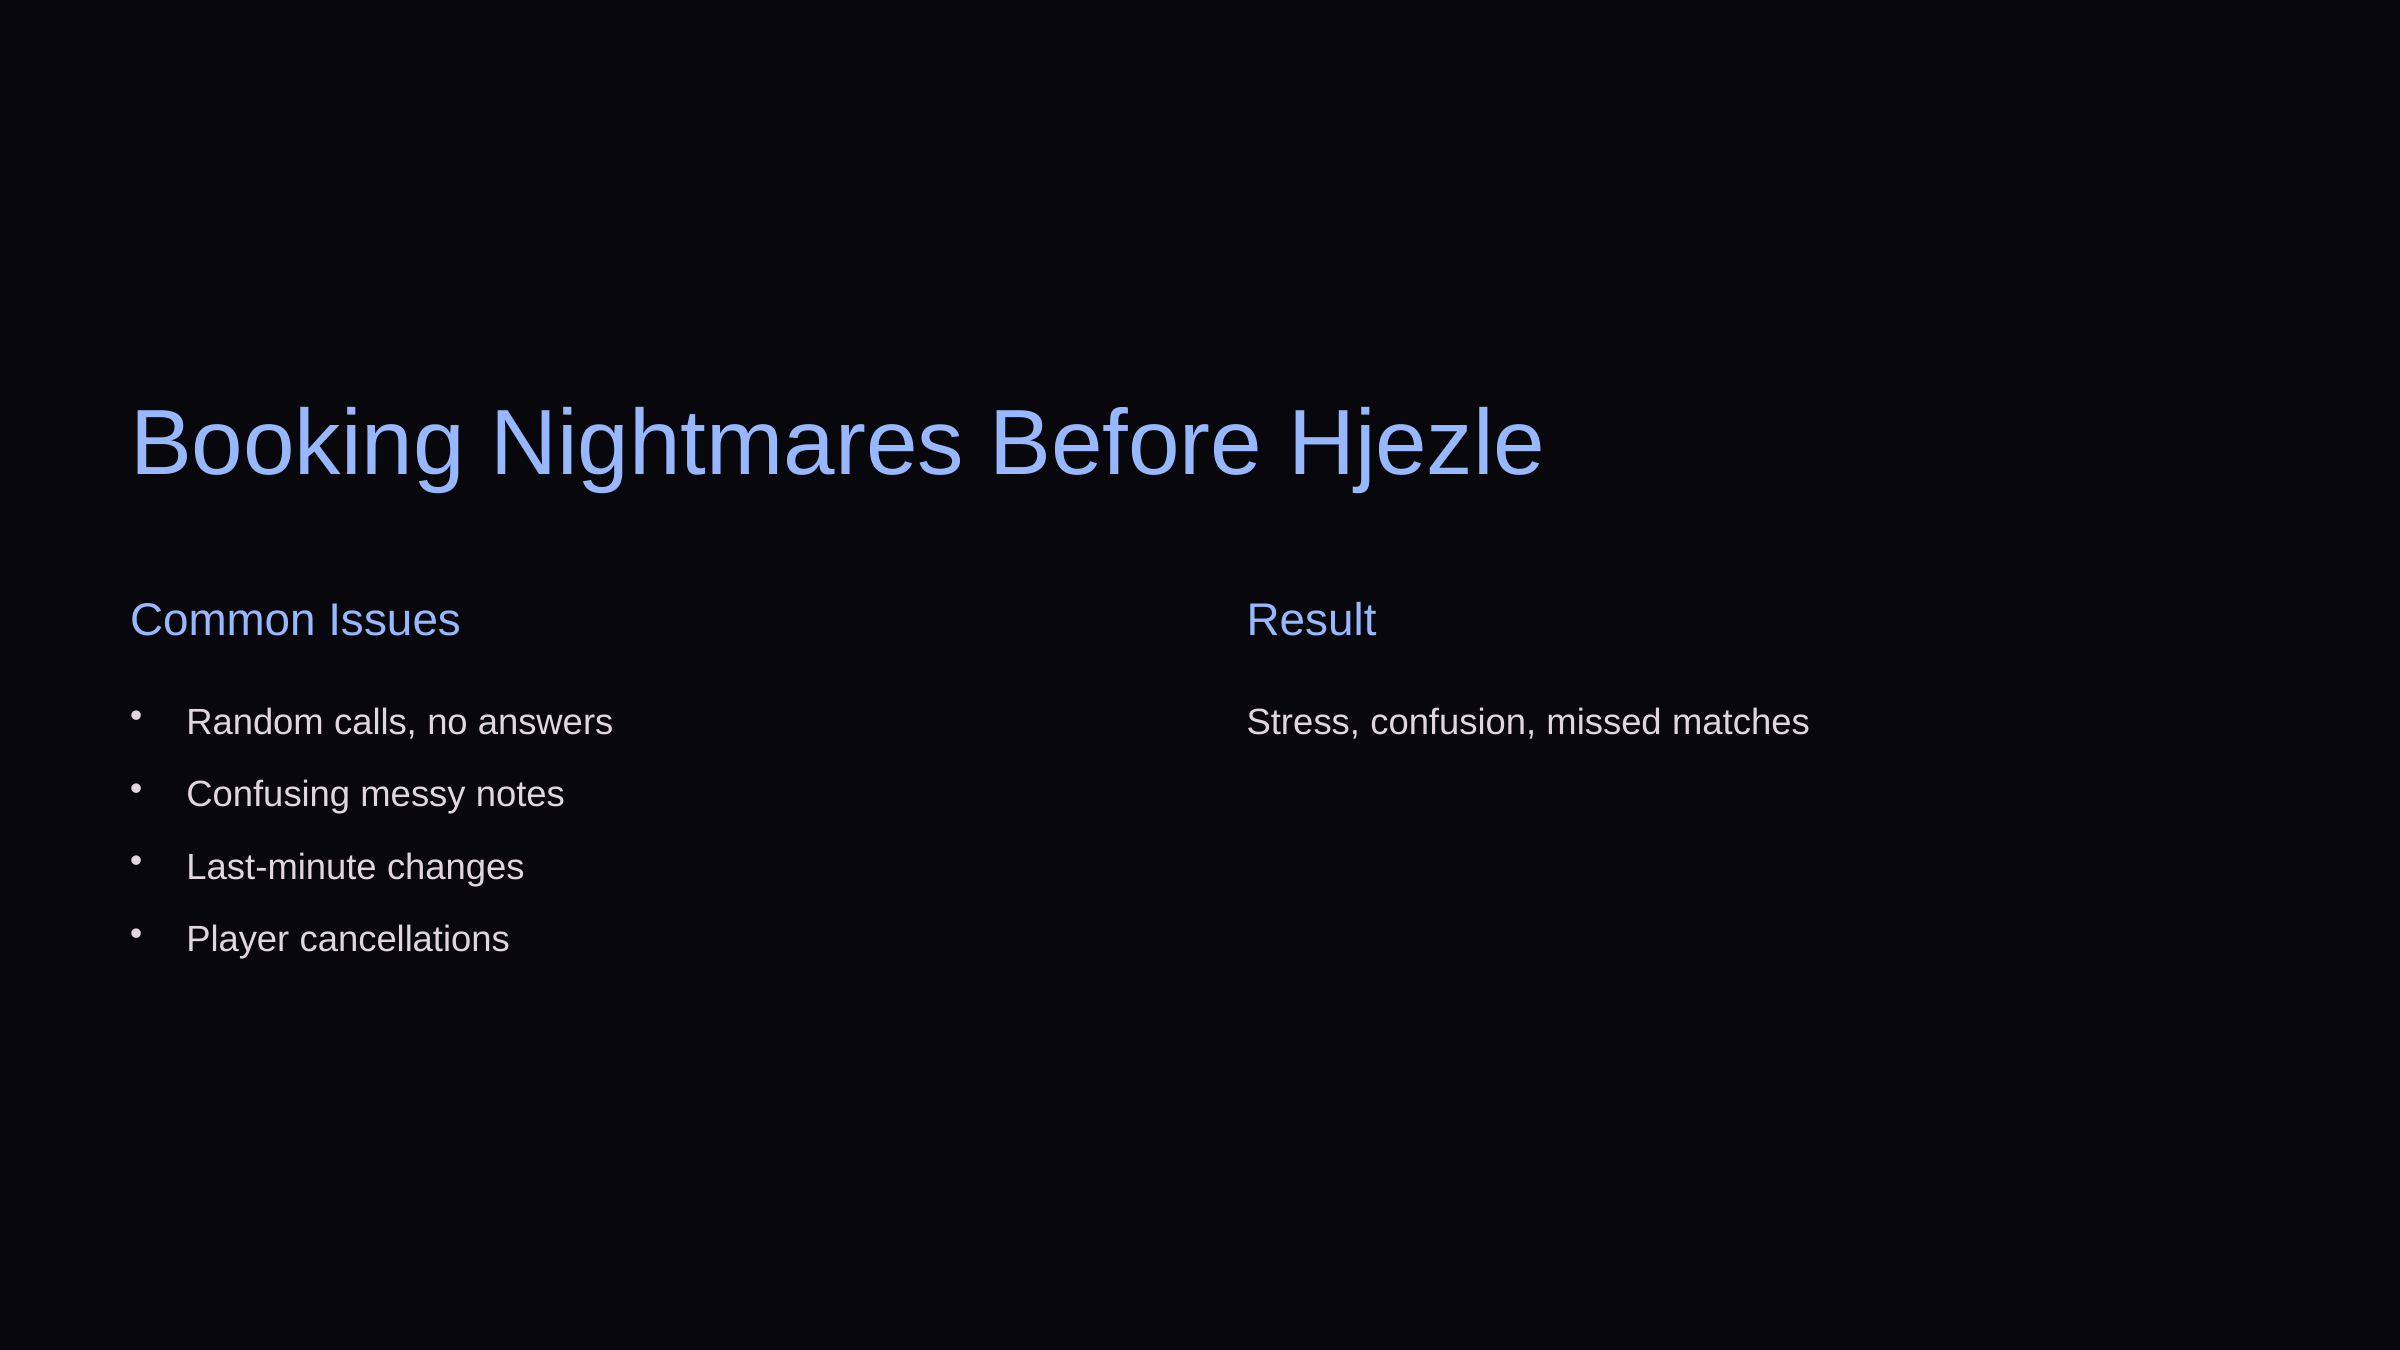

Booking Nightmares Before Hjezle
Common Issues
Result
Random calls, no answers
Stress, confusion, missed matches
Confusing messy notes
Last-minute changes
Player cancellations